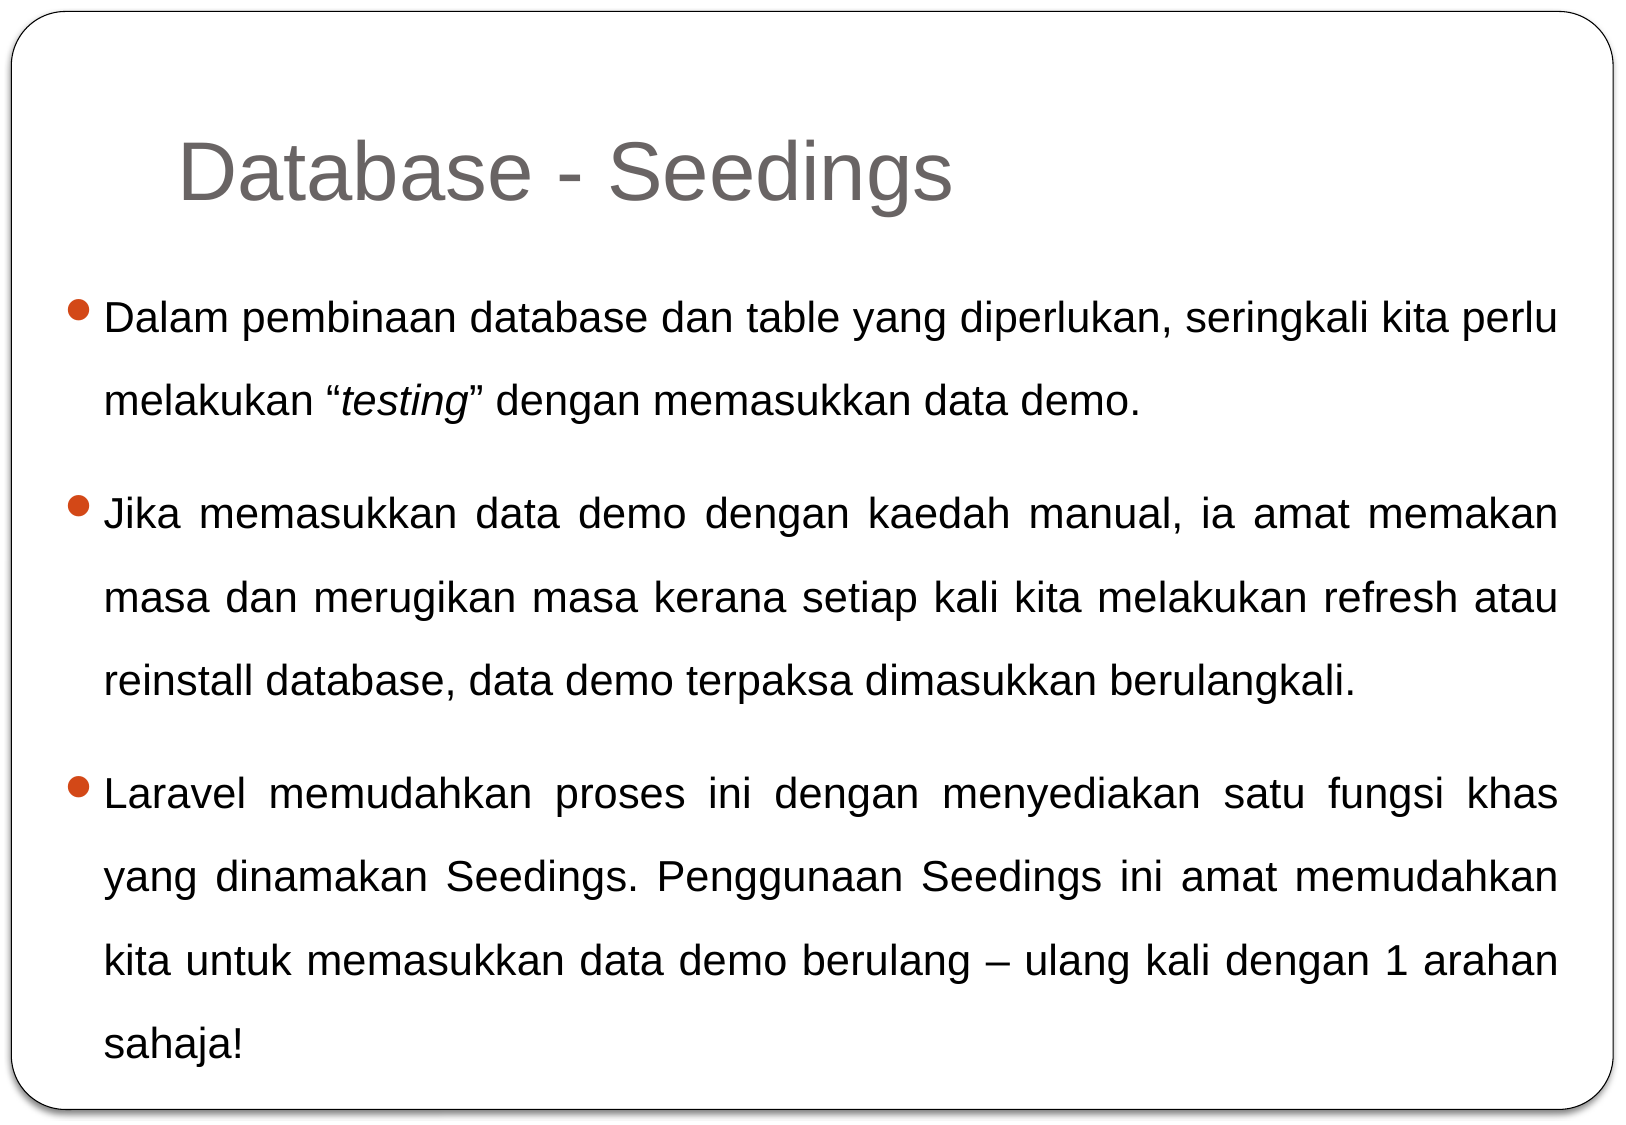

# Database - Seedings
Dalam pembinaan database dan table yang diperlukan, seringkali kita perlu melakukan “testing” dengan memasukkan data demo.
Jika memasukkan data demo dengan kaedah manual, ia amat memakan masa dan merugikan masa kerana setiap kali kita melakukan refresh atau reinstall database, data demo terpaksa dimasukkan berulangkali.
Laravel memudahkan proses ini dengan menyediakan satu fungsi khas yang dinamakan Seedings. Penggunaan Seedings ini amat memudahkan kita untuk memasukkan data demo berulang – ulang kali dengan 1 arahan sahaja!